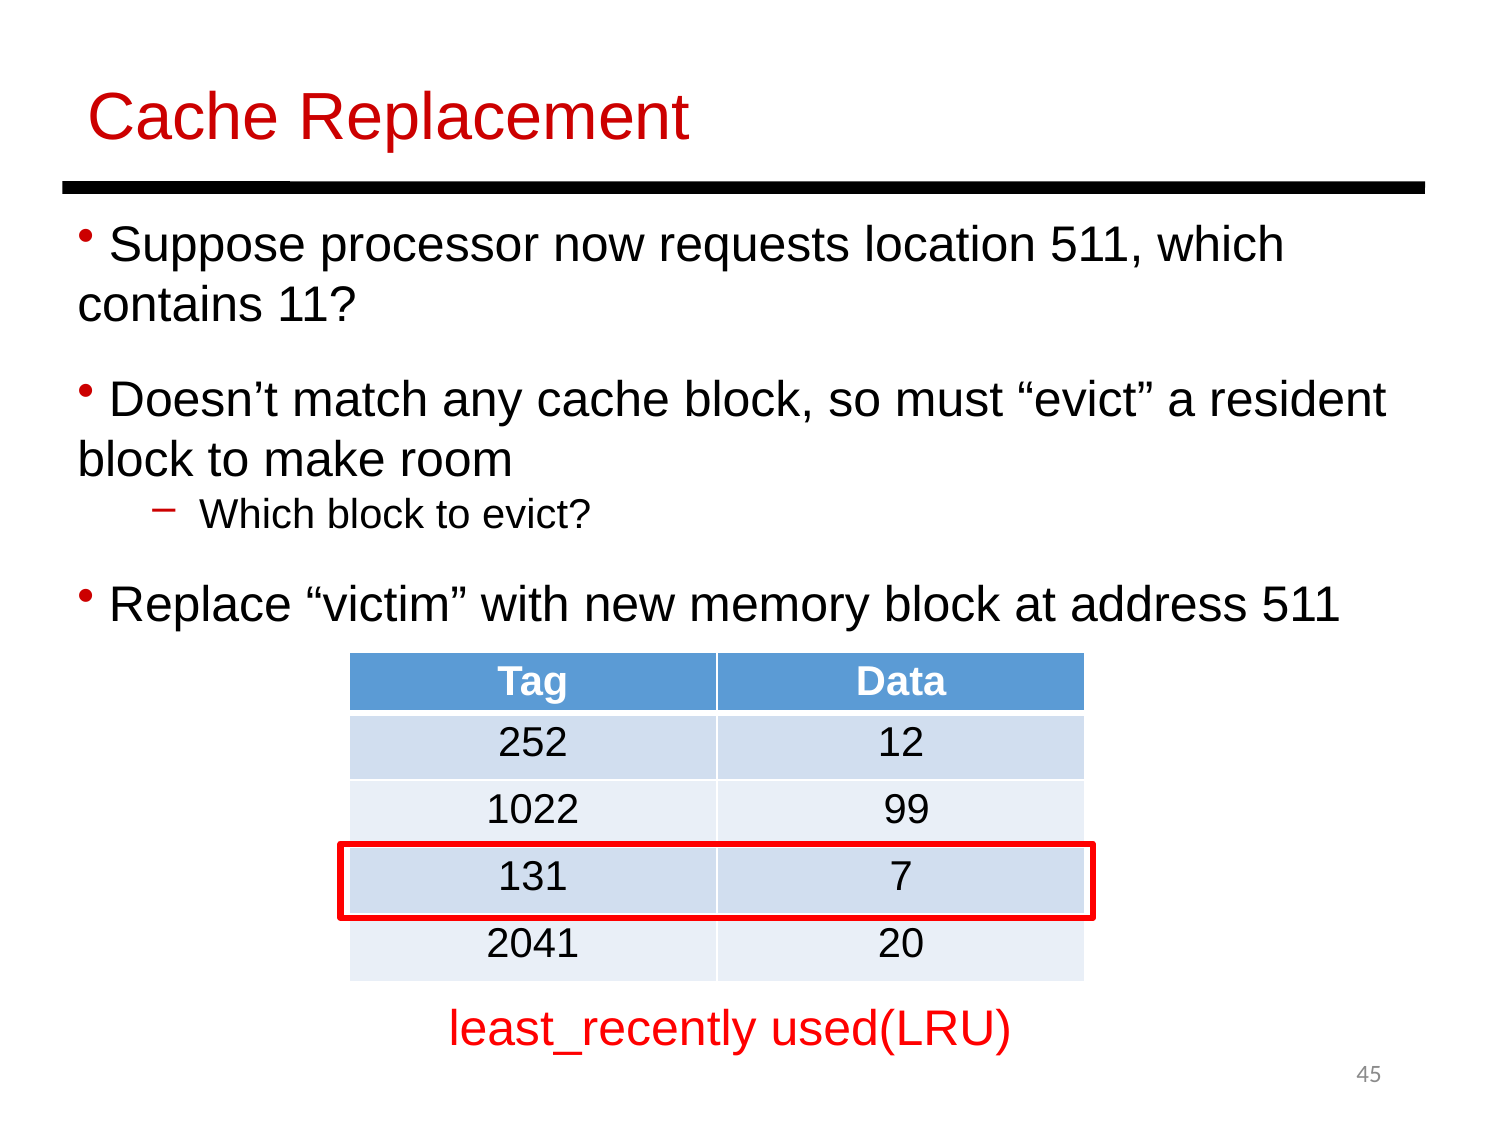

Cache Replacement

 Suppose processor now requests location 511, which contains 11?

 Doesn’t match any cache block, so must “evict” a resident block to make room
Which block to evict?

 Replace “victim” with new memory block at address 511
| Tag | Data |
| --- | --- |
| 252 | 12 |
| 1022 | 99 |
| 131 | 7 |
| 2041 | 20 |

least_recently used(LRU)
45